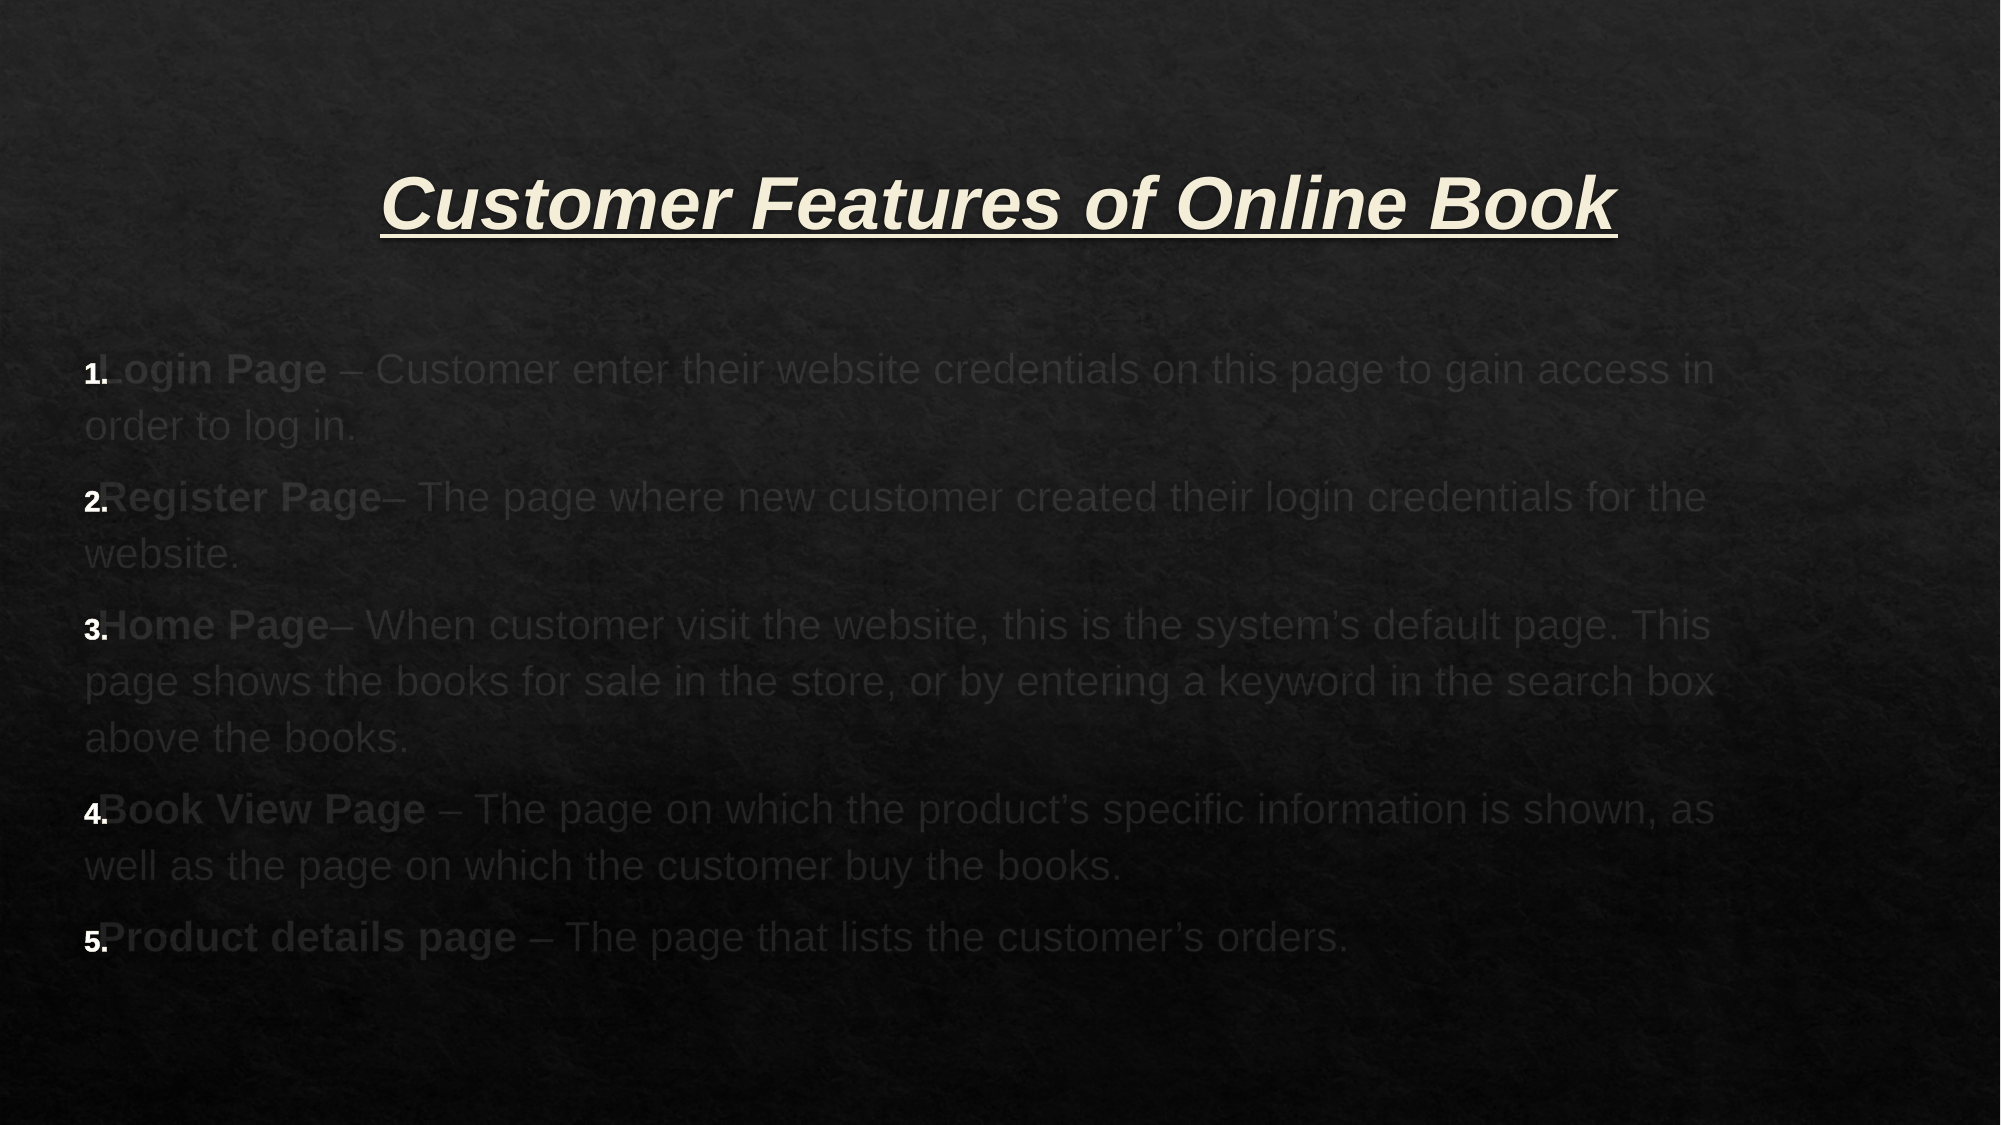

# Customer Features of Online Book
Login Page – Customer enter their website credentials on this page to gain access in order to log in.
Register Page– The page where new customer created their login credentials for the website.
Home Page– When customer visit the website, this is the system’s default page. This page shows the books for sale in the store, or by entering a keyword in the search box above the books.
Book View Page – The page on which the product’s specific information is shown, as well as the page on which the customer buy the books.
Product details page – The page that lists the customer’s orders.